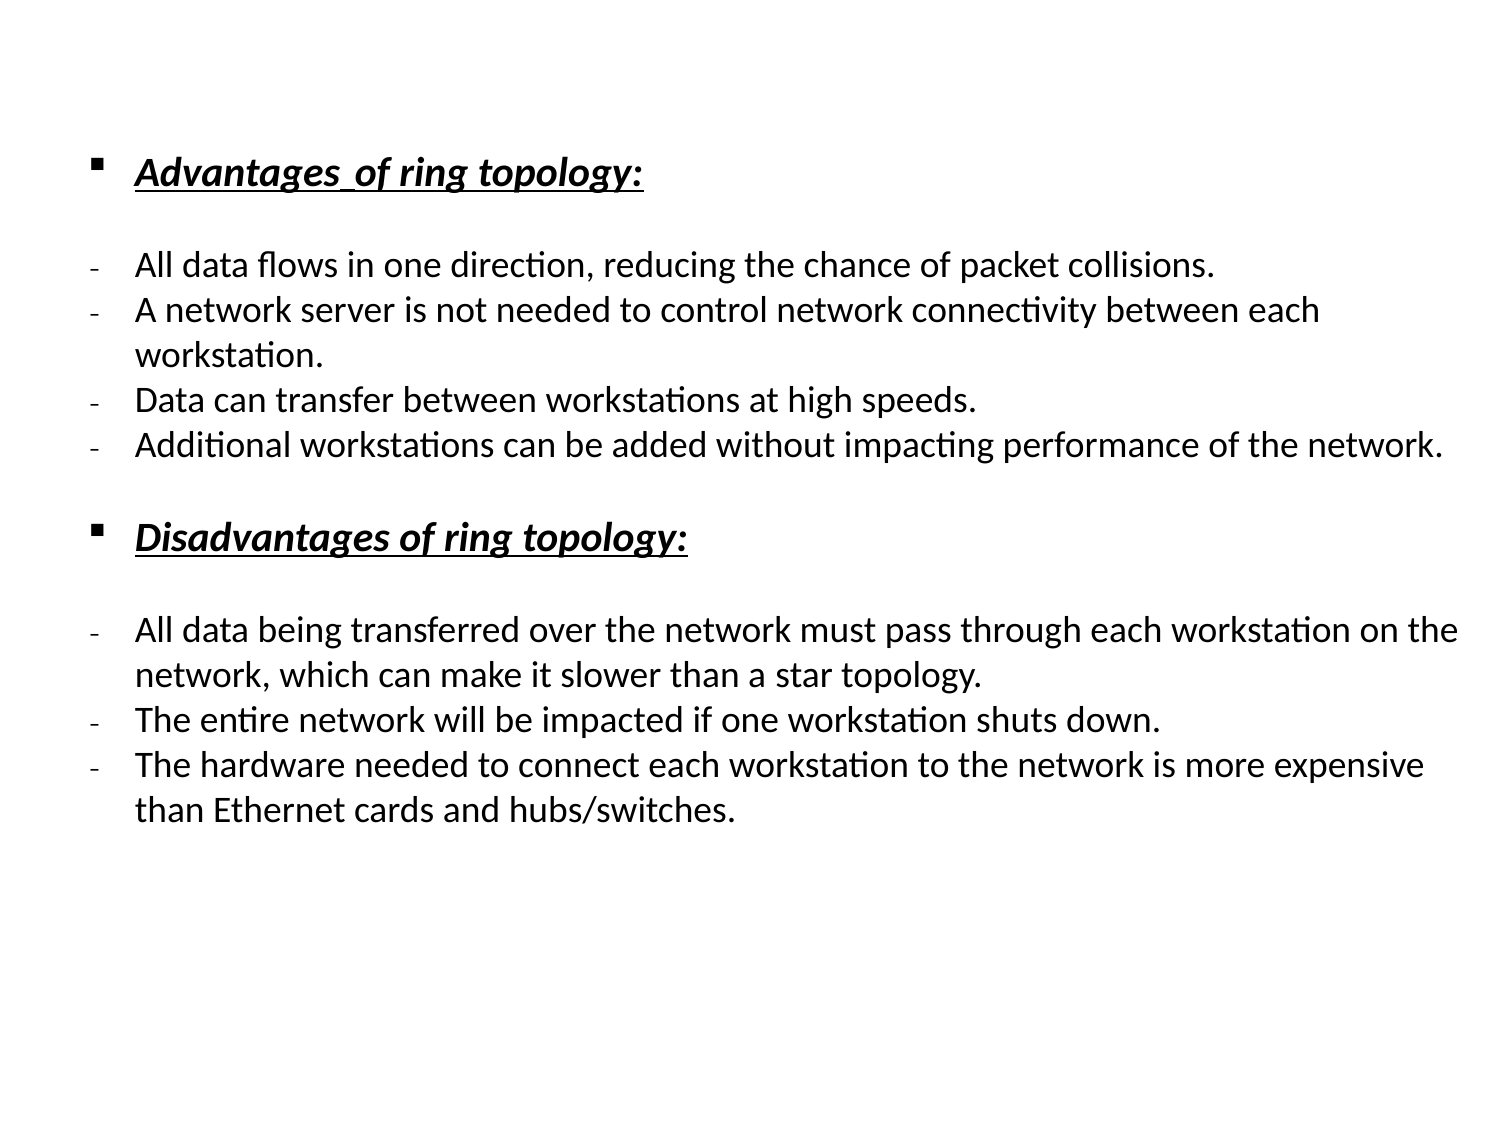

Advantages of ring topology:

All data flows in one direction, reducing the chance of packet collisions.
A network server is not needed to control network connectivity between each workstation.
Data can transfer between workstations at high speeds.
Additional workstations can be added without impacting performance of the network.

Disadvantages of ring topology:

All data being transferred over the network must pass through each workstation on the network, which can make it slower than a star topology.
The entire network will be impacted if one workstation shuts down.
The hardware needed to connect each workstation to the network is more expensive than Ethernet cards and hubs/switches.